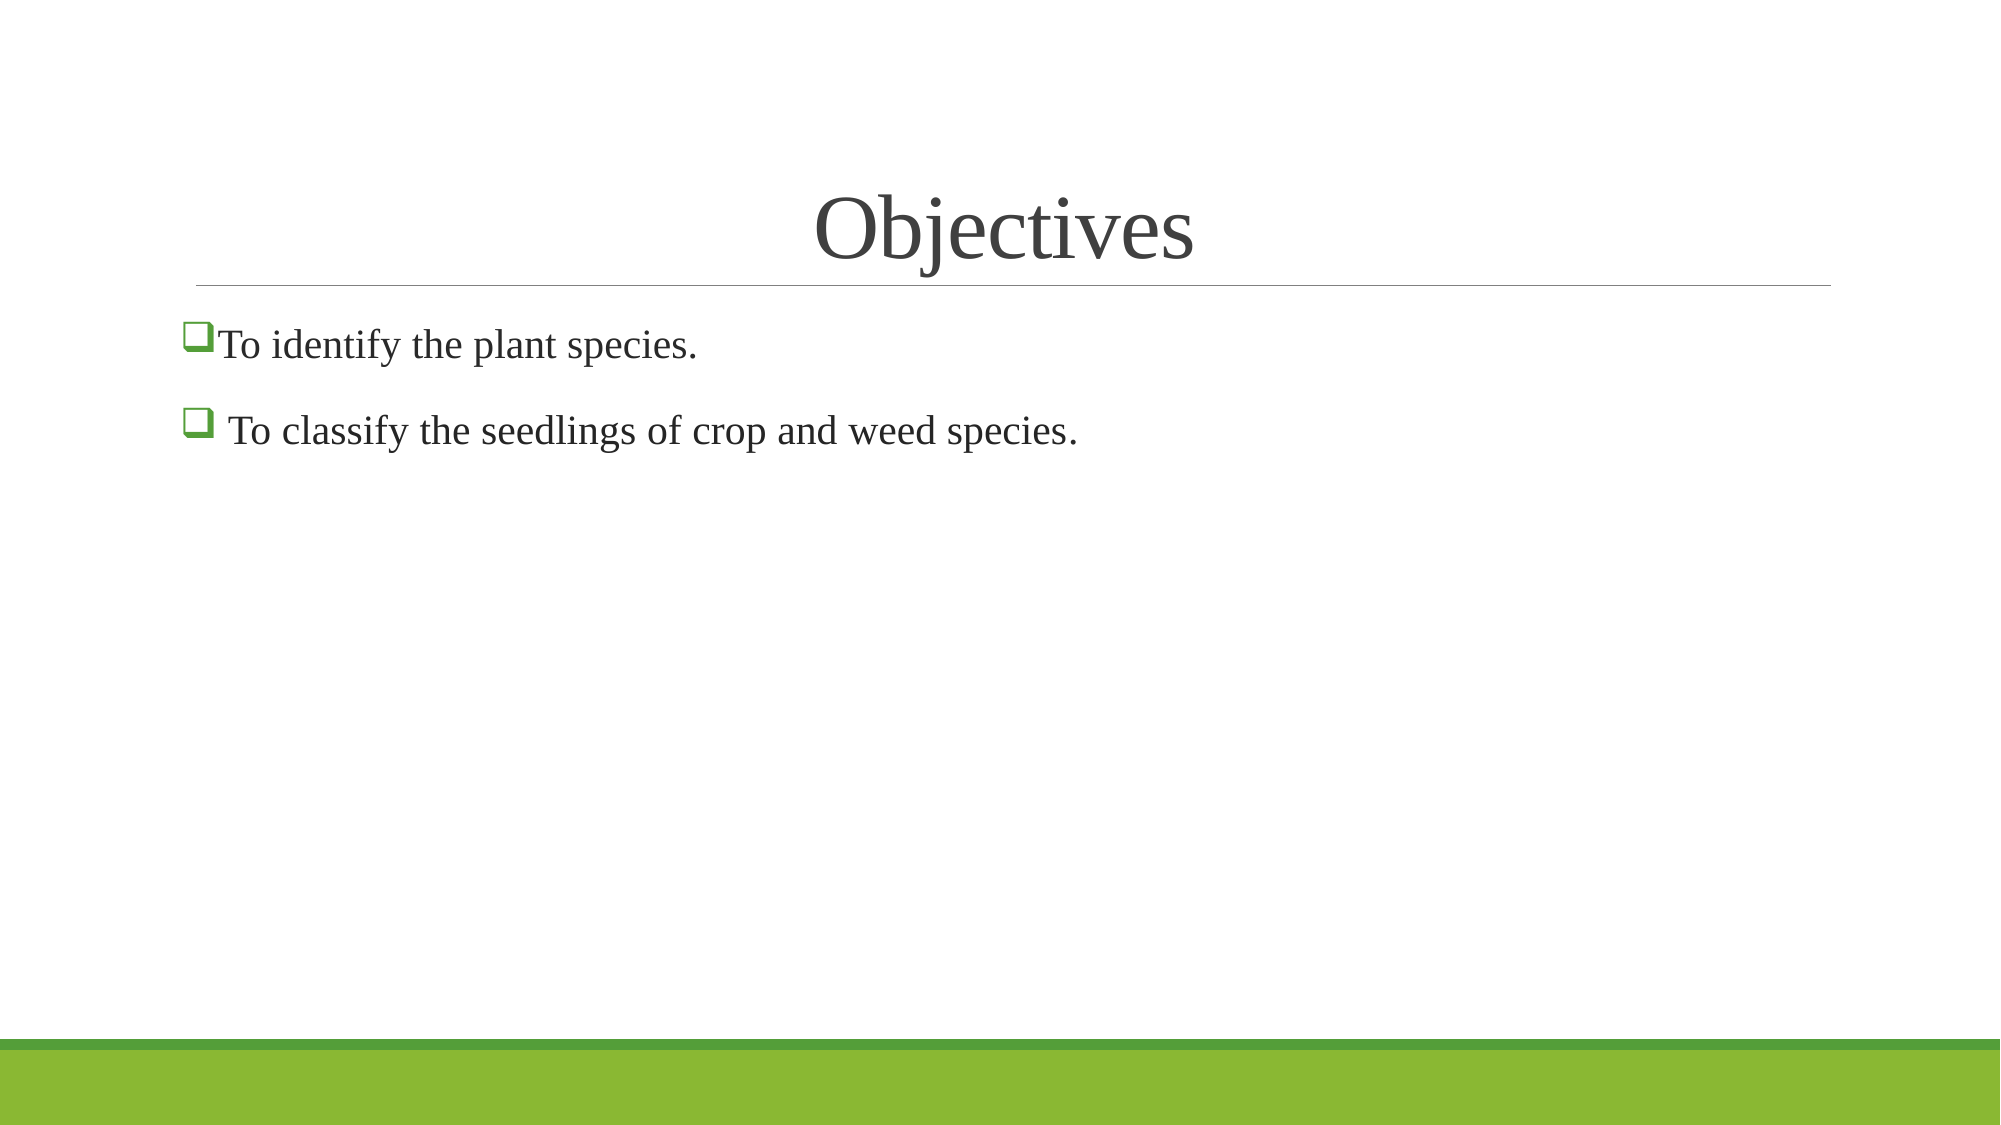

# Objectives
To identify the plant species.
 To classify the seedlings of crop and weed species.